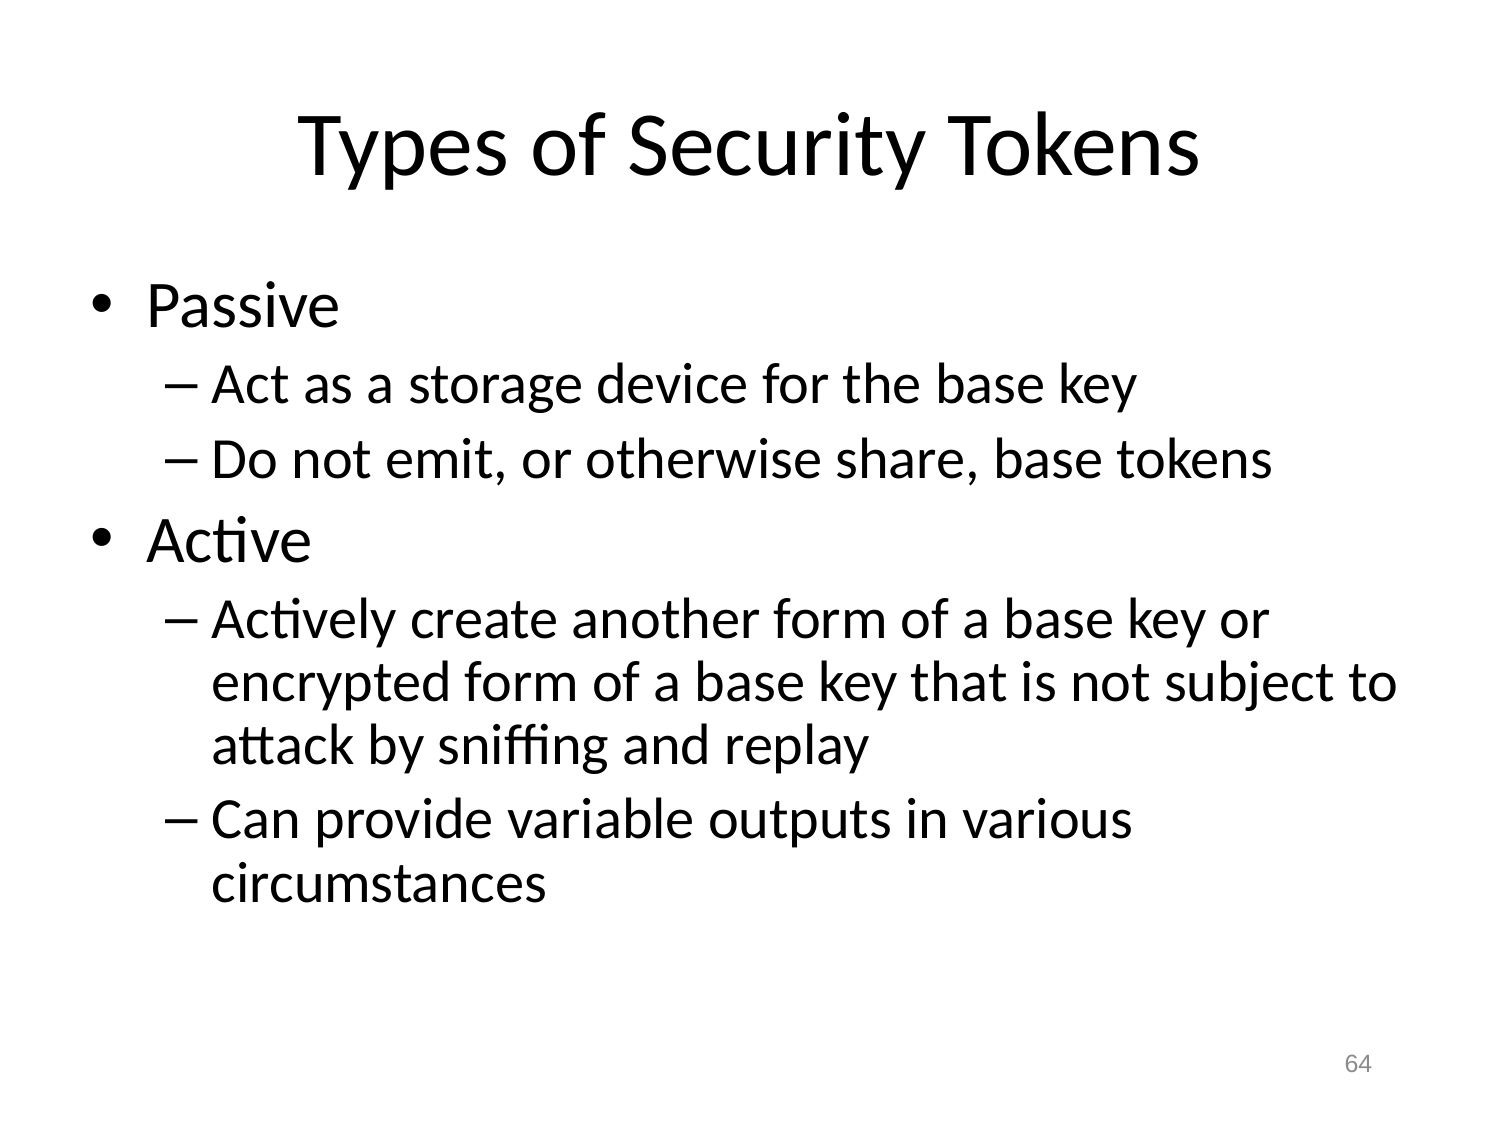

# Types of Security Tokens
Passive
Act as a storage device for the base key
Do not emit, or otherwise share, base tokens
Active
Actively create another form of a base key or encrypted form of a base key that is not subject to attack by sniffing and replay
Can provide variable outputs in various circumstances
64